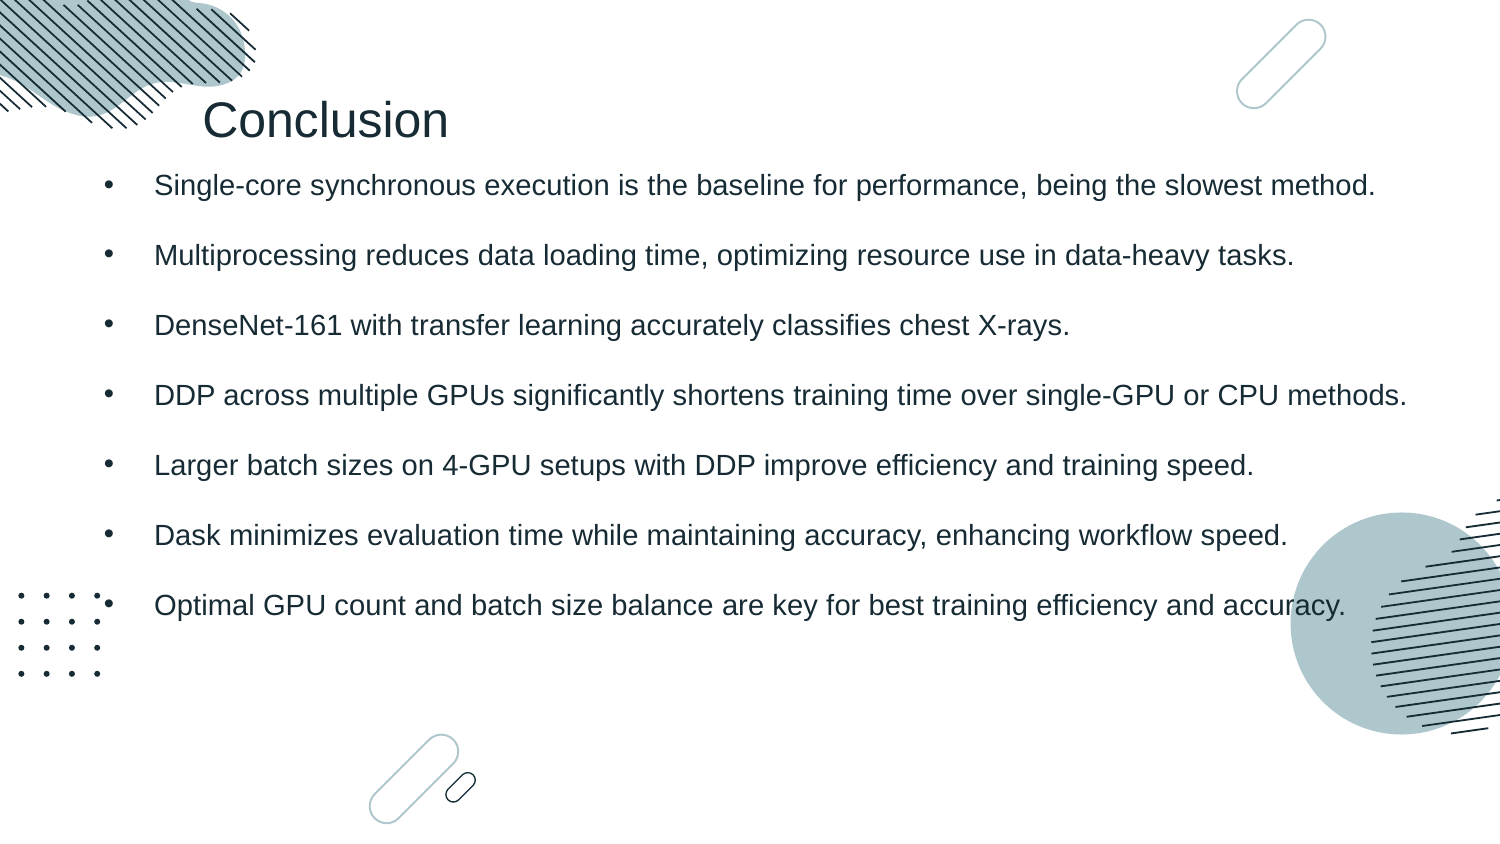

# Conclusion
Single-core synchronous execution is the baseline for performance, being the slowest method.

Multiprocessing reduces data loading time, optimizing resource use in data-heavy tasks.

DenseNet-161 with transfer learning accurately classifies chest X-rays.

DDP across multiple GPUs significantly shortens training time over single-GPU or CPU methods.

Larger batch sizes on 4-GPU setups with DDP improve efficiency and training speed.

Dask minimizes evaluation time while maintaining accuracy, enhancing workflow speed.

Optimal GPU count and batch size balance are key for best training efficiency and accuracy.